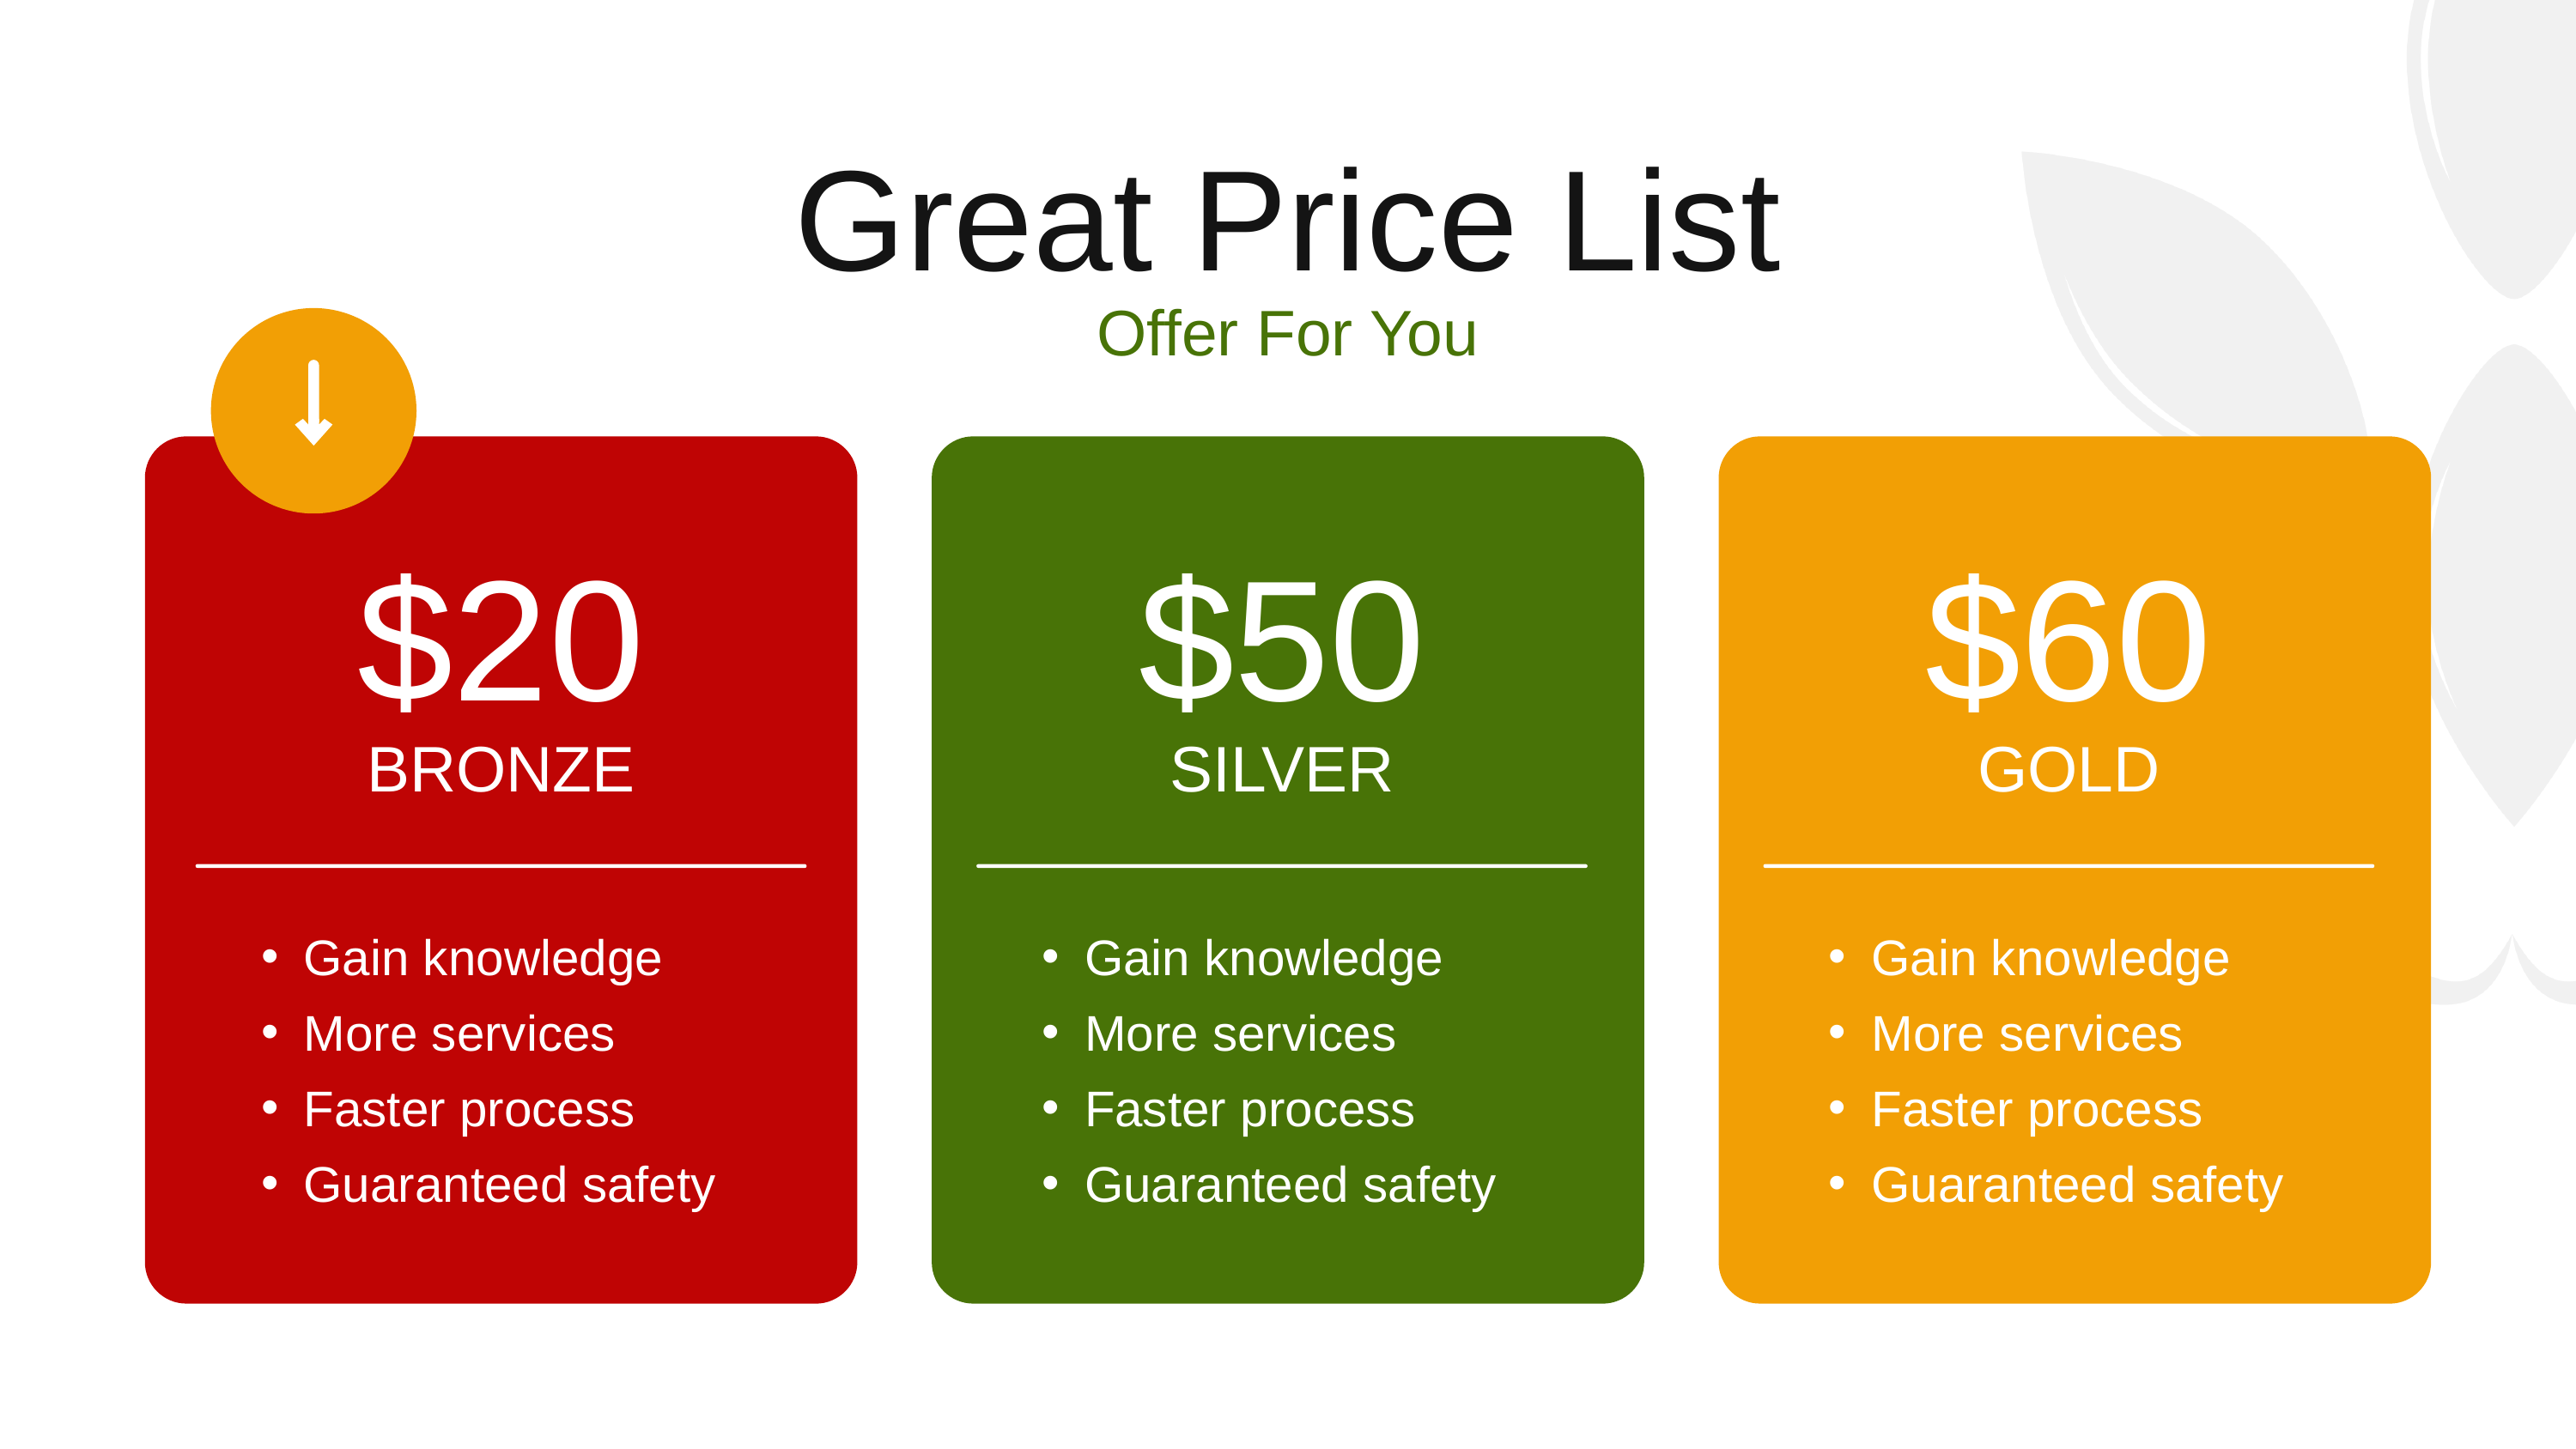

Great Price List
Offer For You

$20
$50
$60
BRONZE
SILVER
GOLD

Gain knowledge
More services
Faster process
Guaranteed safety
Gain knowledge
More services
Faster process
Guaranteed safety
Gain knowledge
More services
Faster process
Guaranteed safety